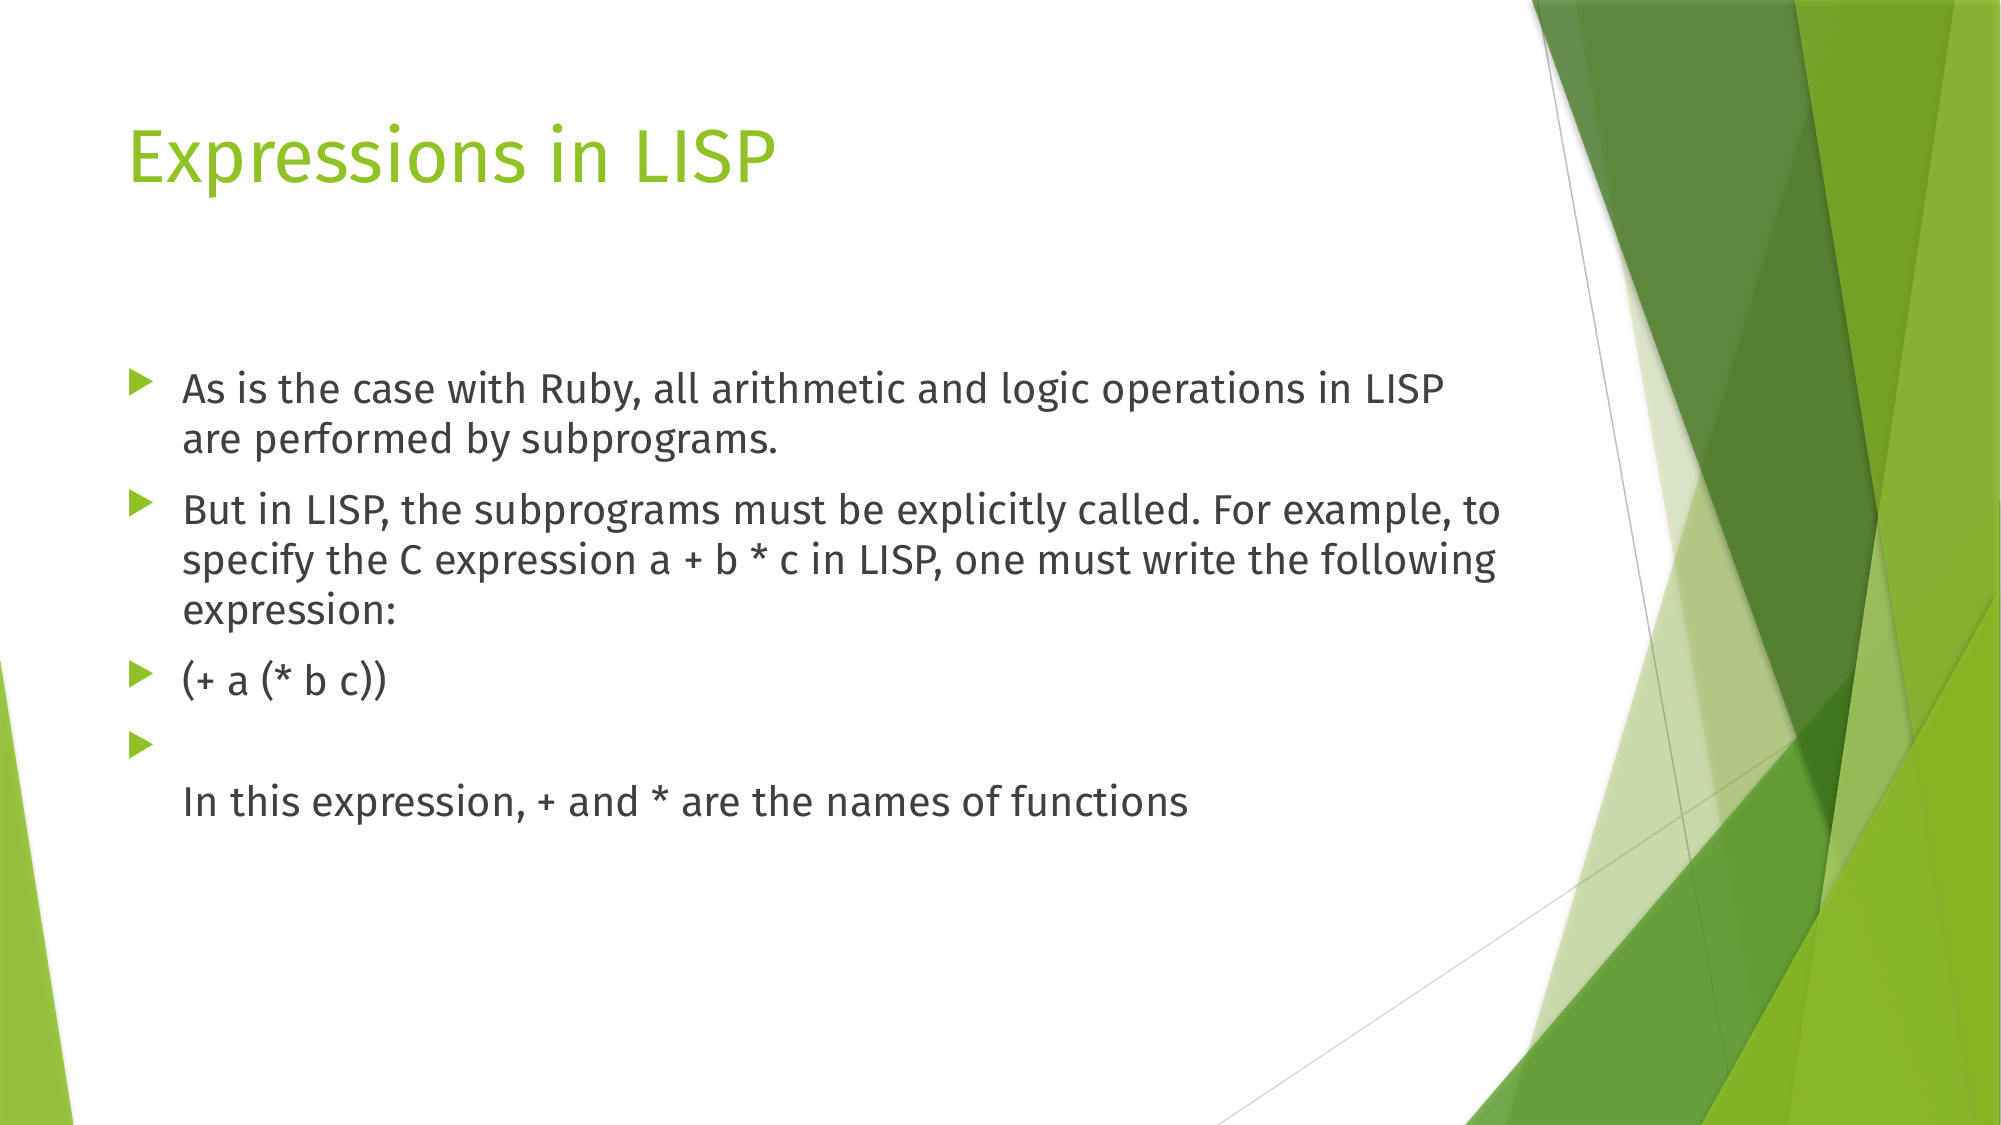

# Expressions in LISP
As is the case with Ruby, all arithmetic and logic operations in LISP are performed by subprograms.
But in LISP, the subprograms must be explicitly called. For example, to specify the C expression a + b * c in LISP, one must write the following expression:
(+ a (* b c))
In this expression, + and * are the names of functions